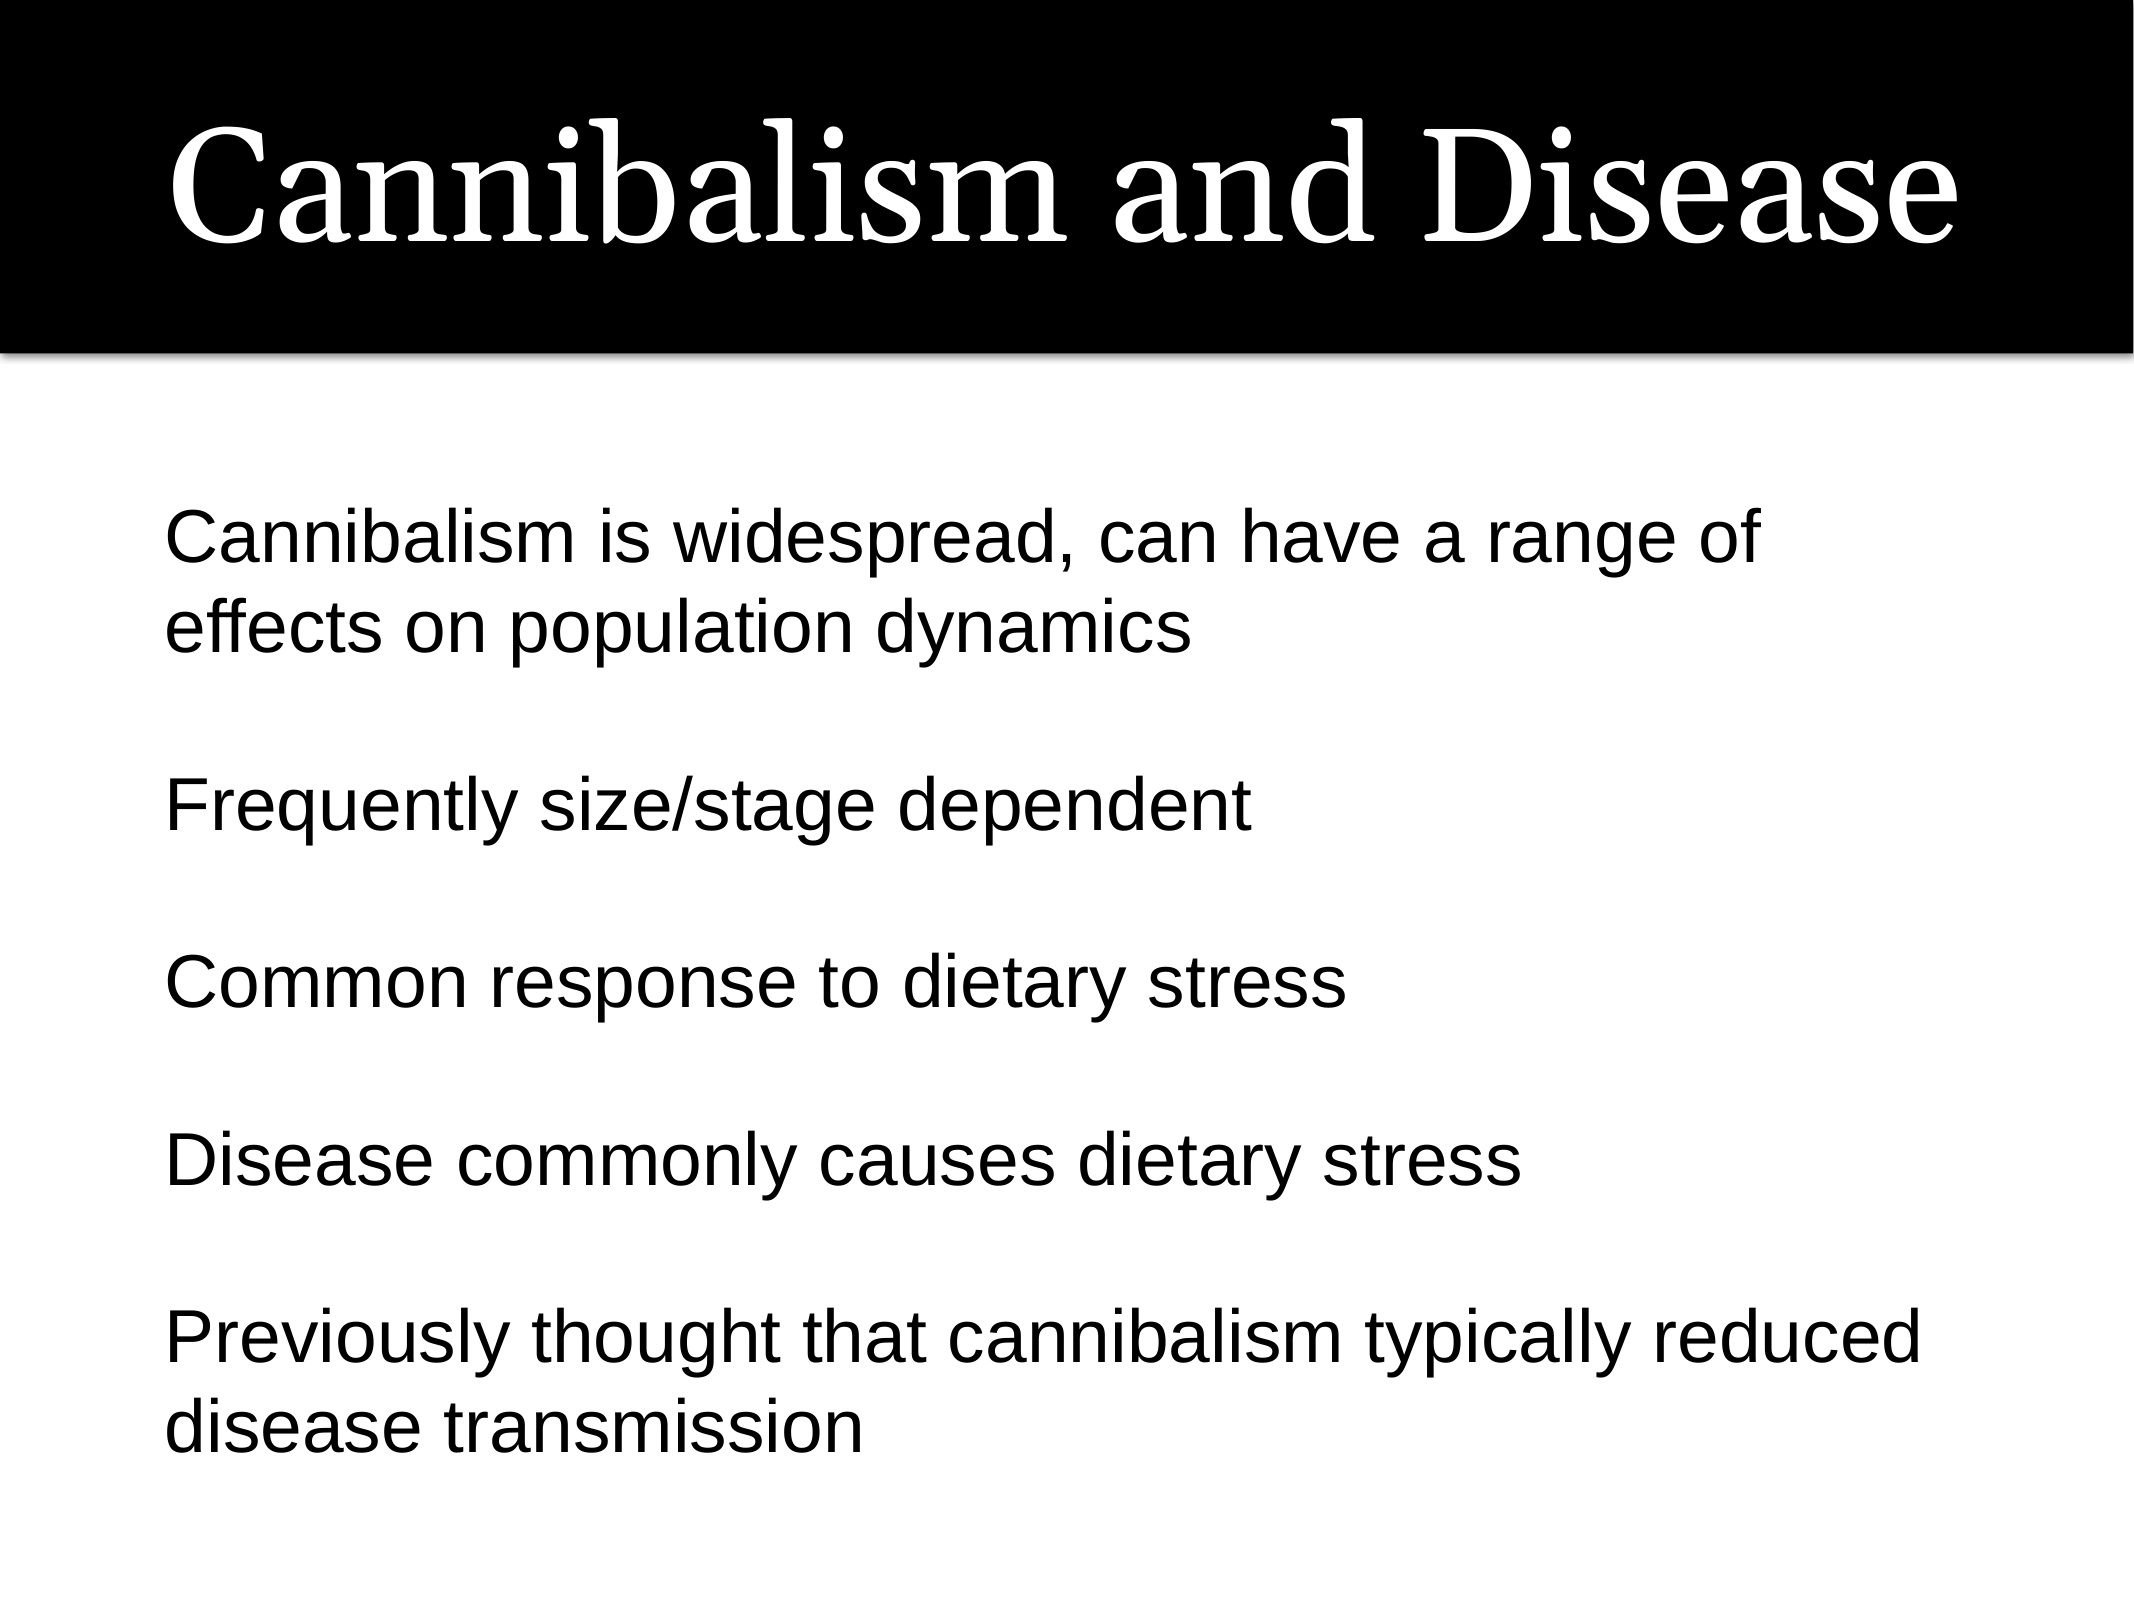

# Cannibalism and Disease
Cannibalism is widespread, can have a range of effects on population dynamics
Frequently size/stage dependent
Common response to dietary stress
Disease commonly causes dietary stress
Previously thought that cannibalism typically reduced disease transmission